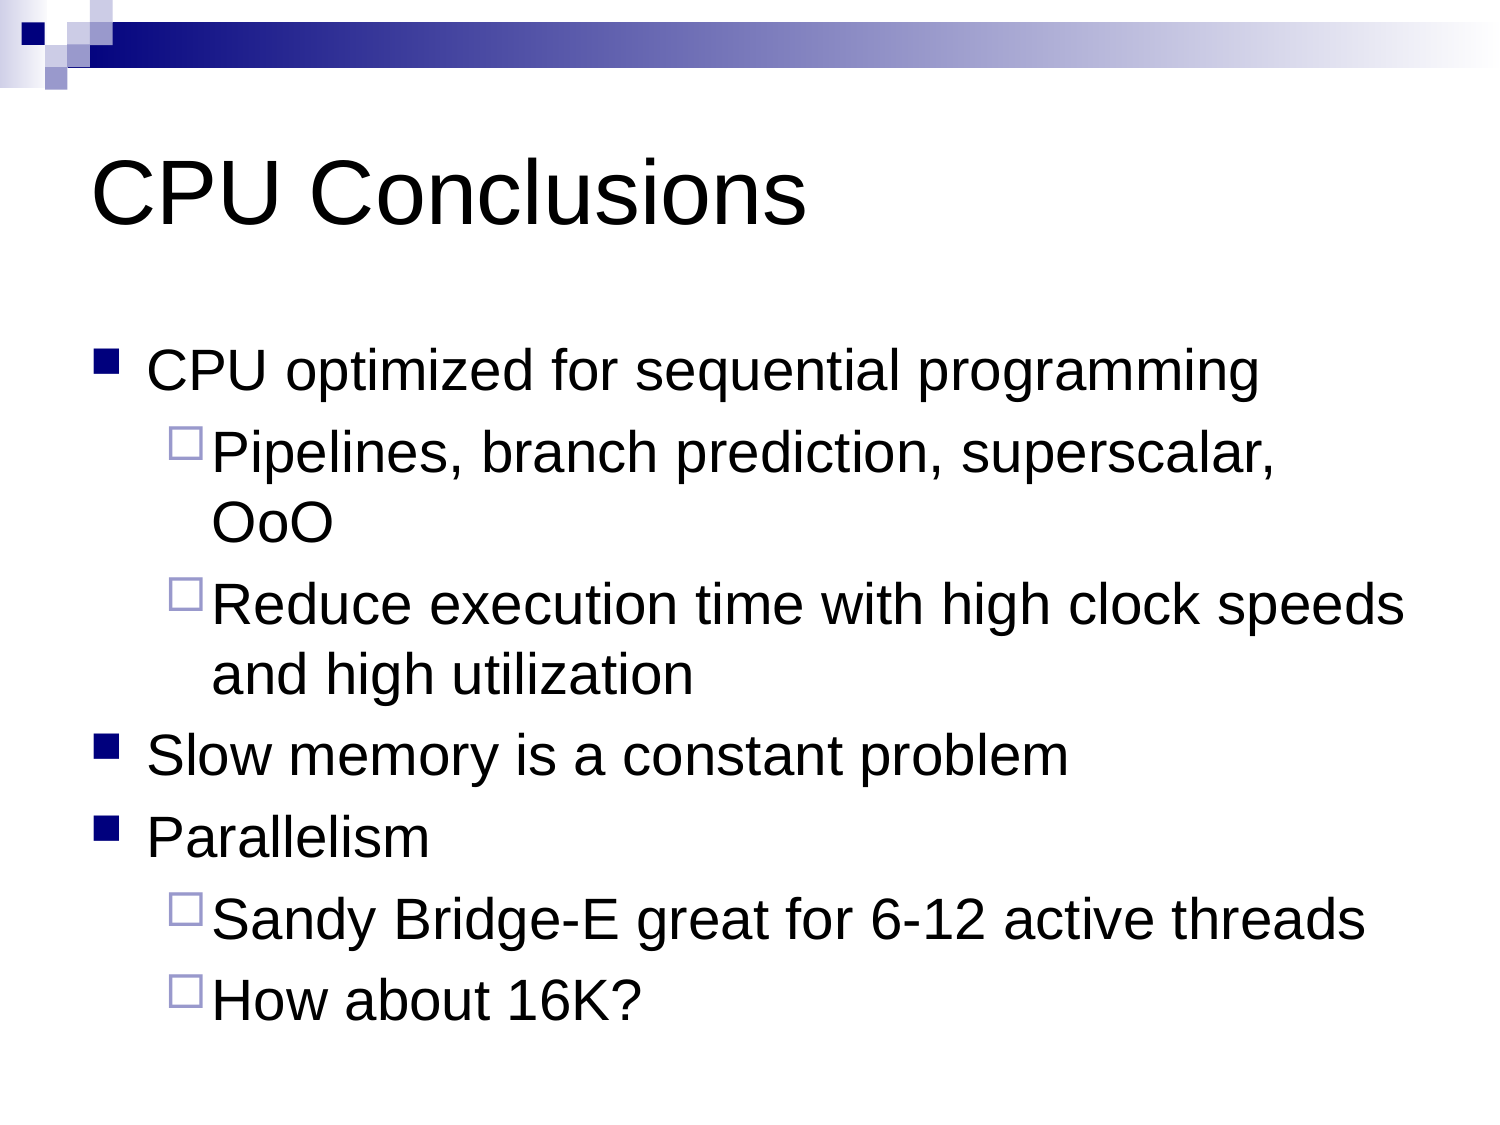

# CPU Conclusions
CPU optimized for sequential programming
Pipelines, branch prediction, superscalar, OoO
Reduce execution time with high clock speeds and high utilization
Slow memory is a constant problem
Parallelism
Sandy Bridge-E great for 6-12 active threads
How about 16K?